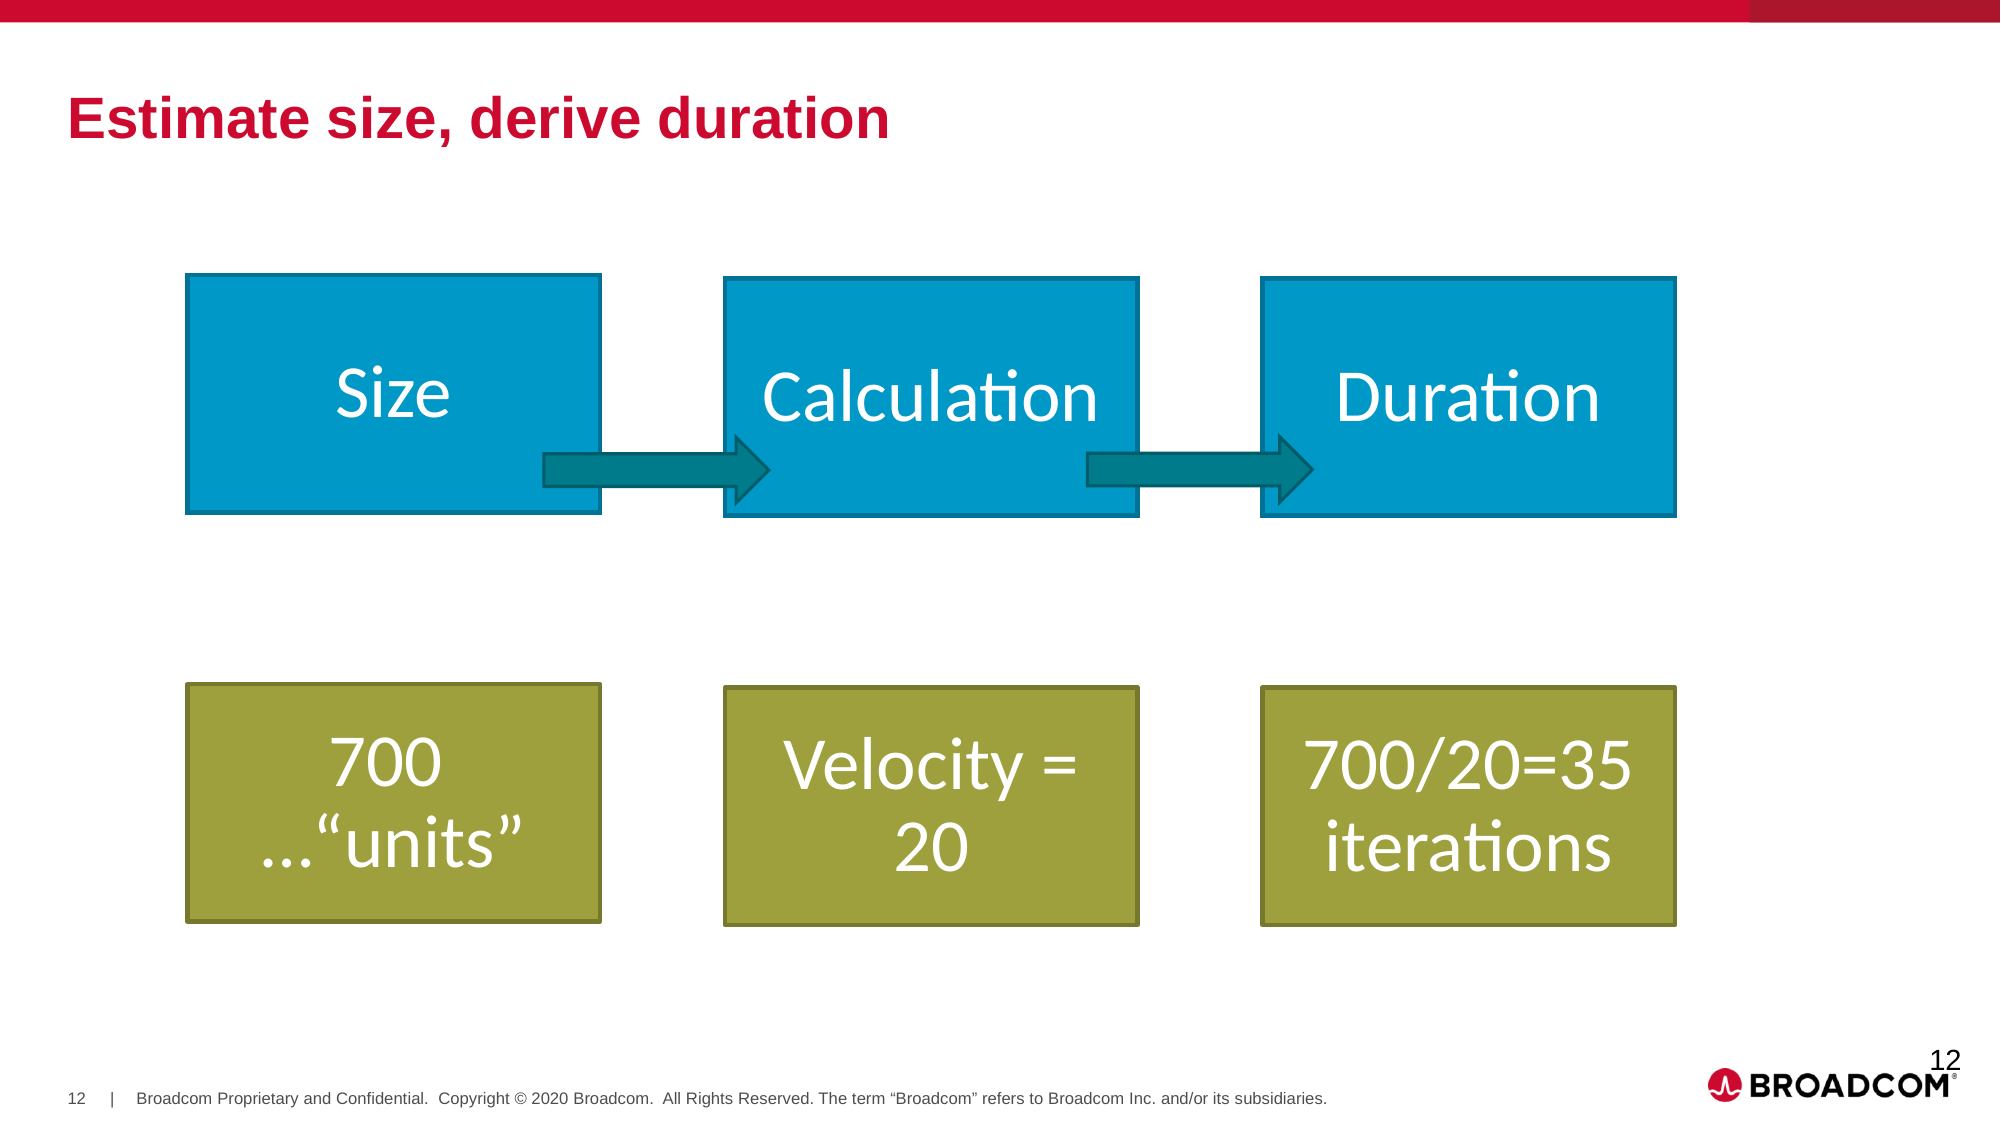

# Estimate size, derive duration
Size
Calculation
Duration

700
…“units”
Velocity = 20
700/20=35 iterations
12